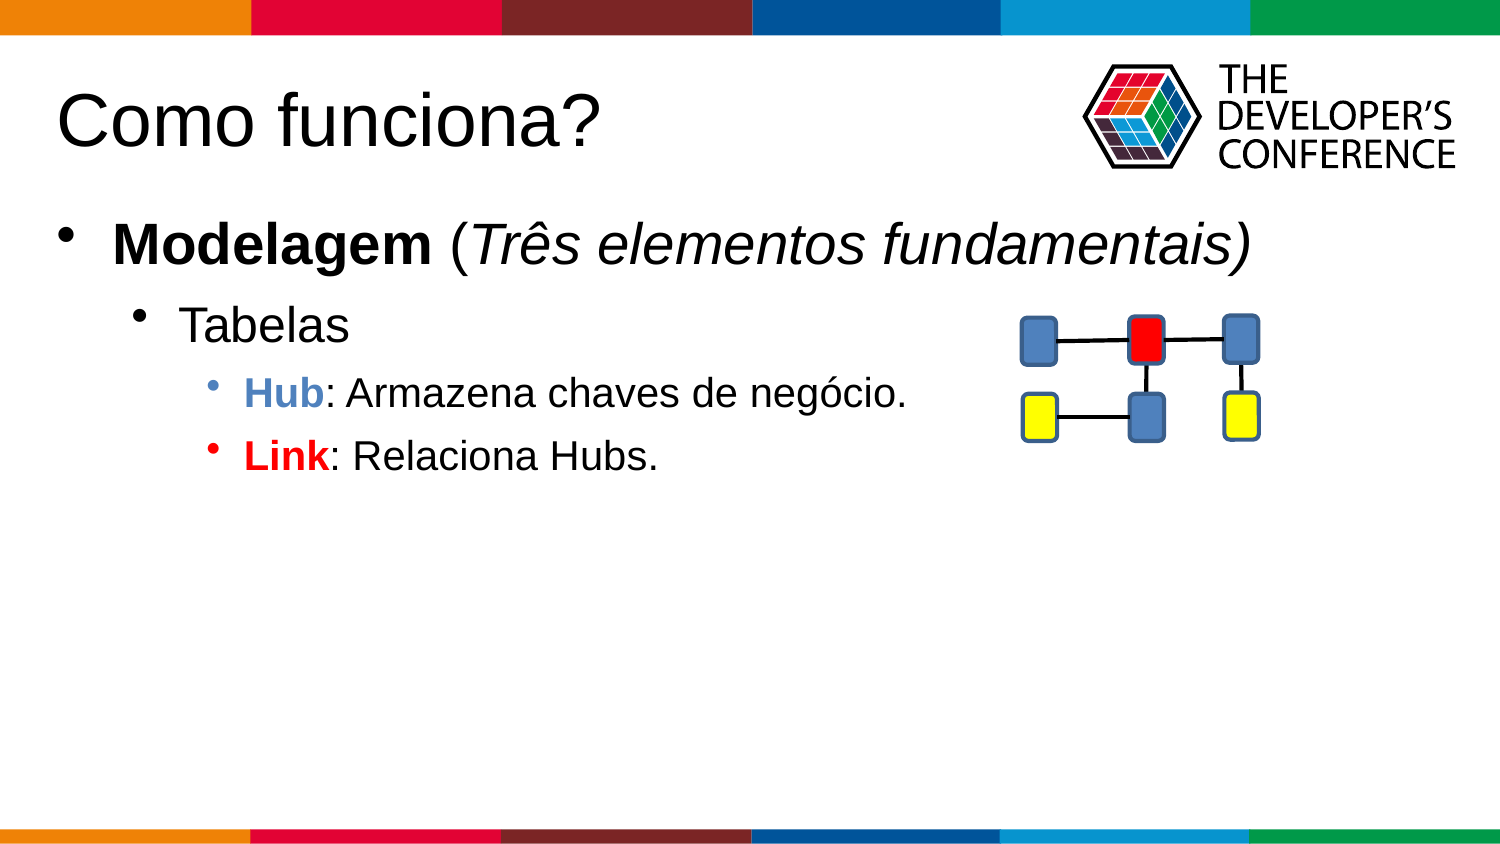

# Como funciona?
Modelagem (Três elementos fundamentais)
Tabelas
Hub: Armazena chaves de negócio.
Link: Relaciona Hubs.